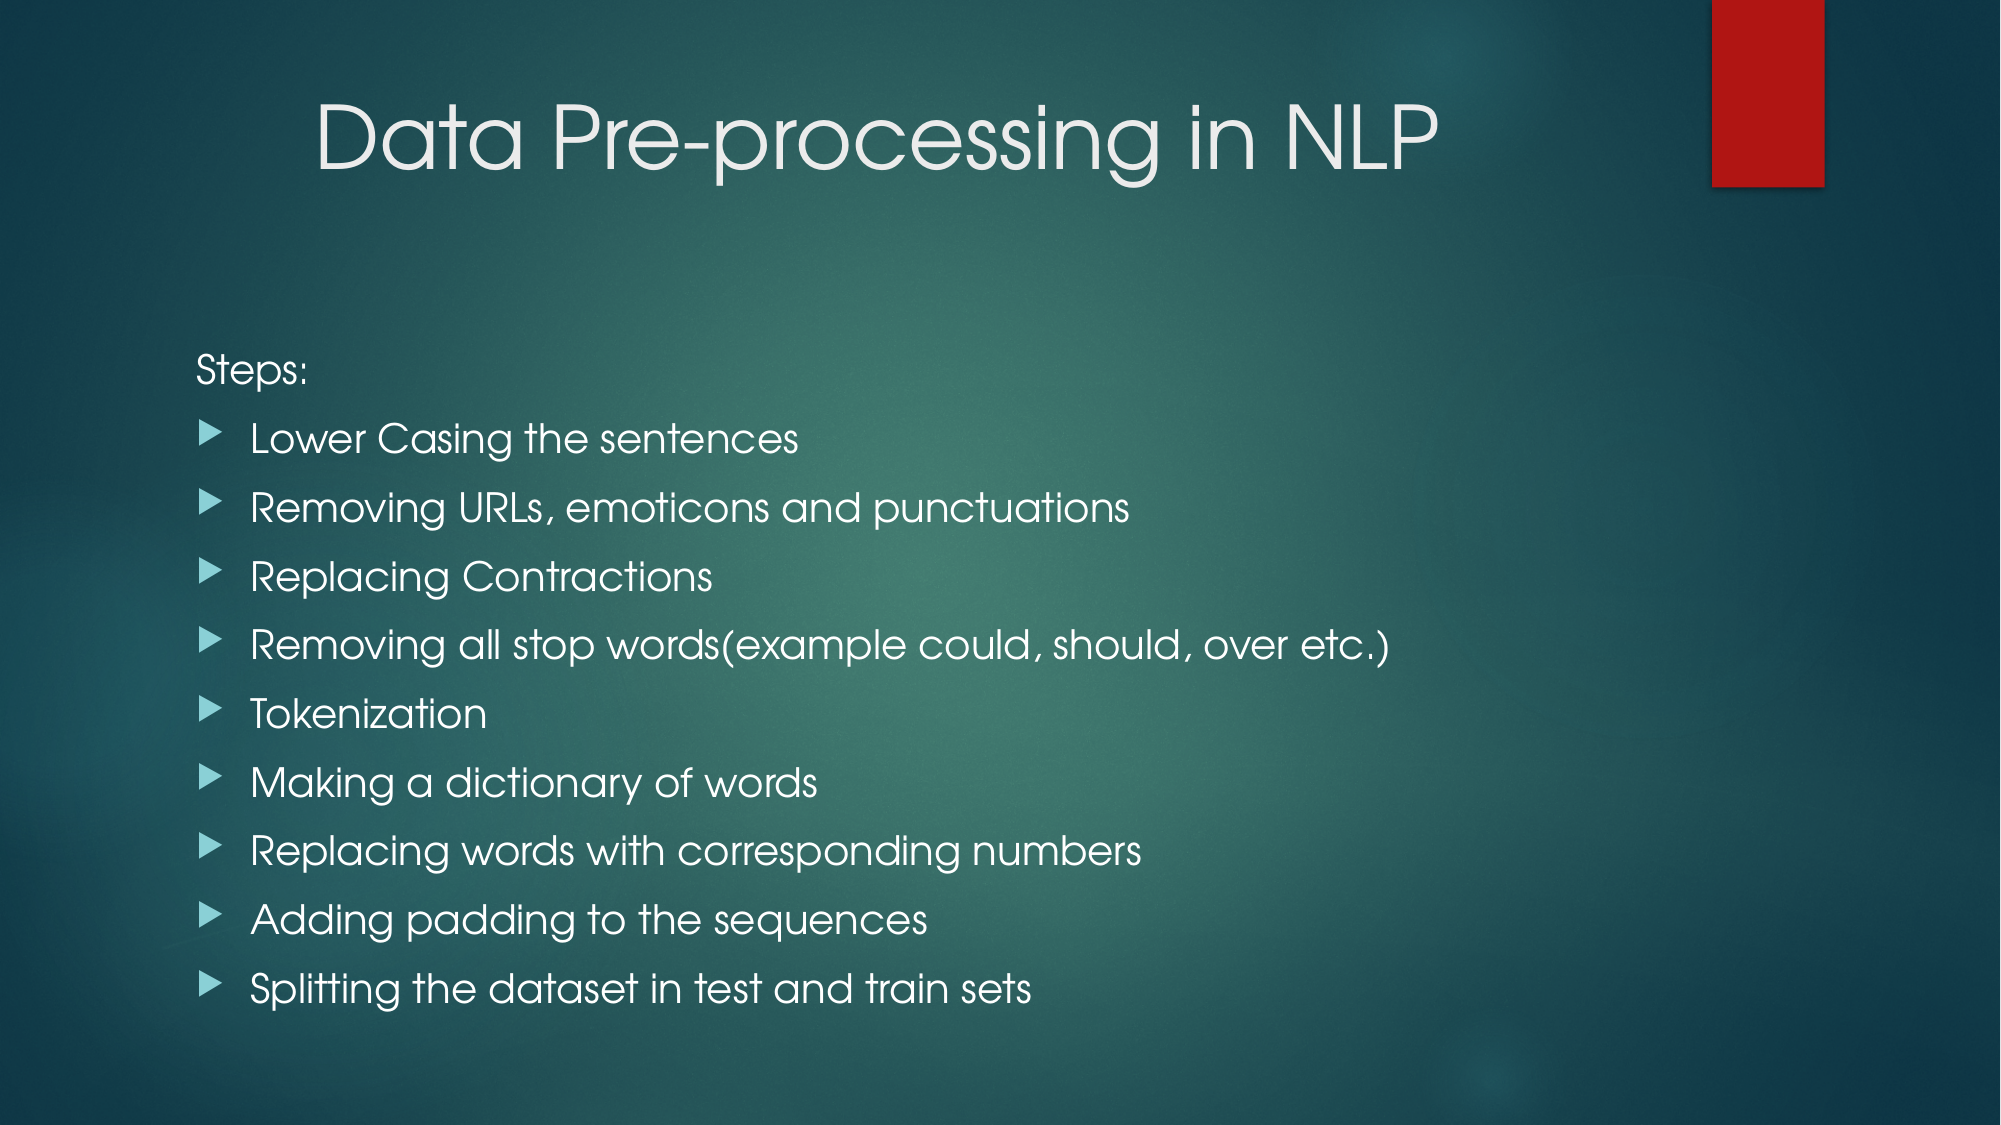

# Data Pre-processing in NLP

Steps:
Lower Casing the sentences
Removing URLs, emoticons and punctuations
Replacing Contractions
Removing all stop words(example could, should, over etc.)
Tokenization
Making a dictionary of words
Replacing words with corresponding numbers
Adding padding to the sequences
Splitting the dataset in test and train sets